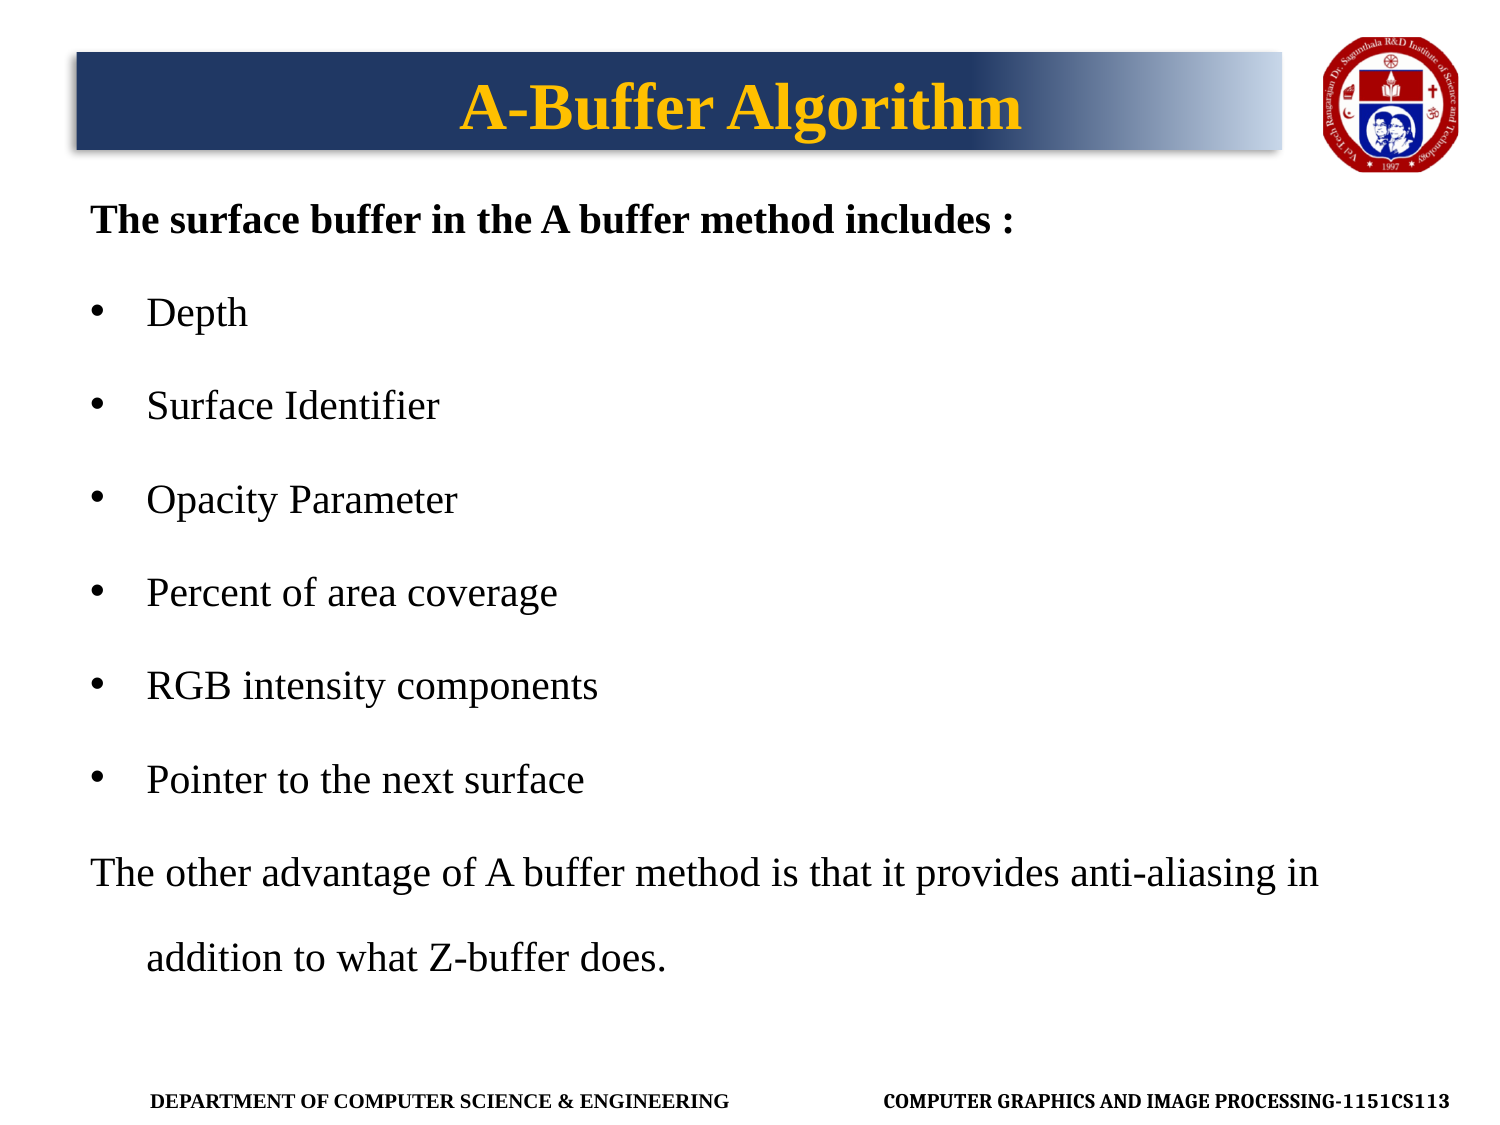

# A-Buffer Algorithm
The surface buffer in the A buffer method includes :
Depth
Surface Identifier
Opacity Parameter
Percent of area coverage
RGB intensity components
Pointer to the next surface
The other advantage of A buffer method is that it provides anti-aliasing in addition to what Z-buffer does.